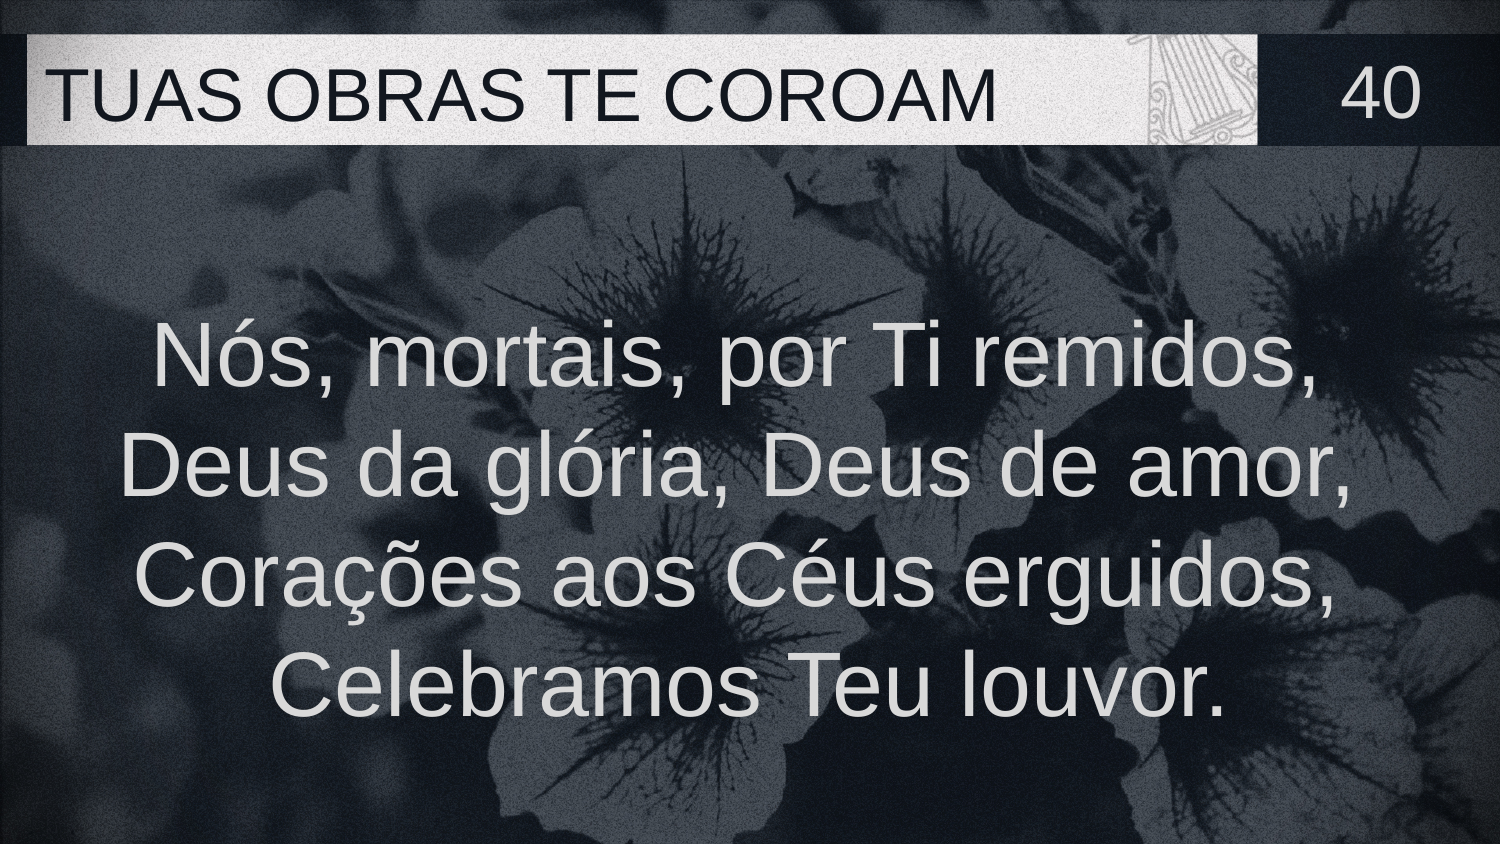

# TUAS OBRAS TE COROAM
40
Nós, mortais, por Ti remidos,
Deus da glória, Deus de amor,
Corações aos Céus erguidos,
Celebramos Teu louvor.